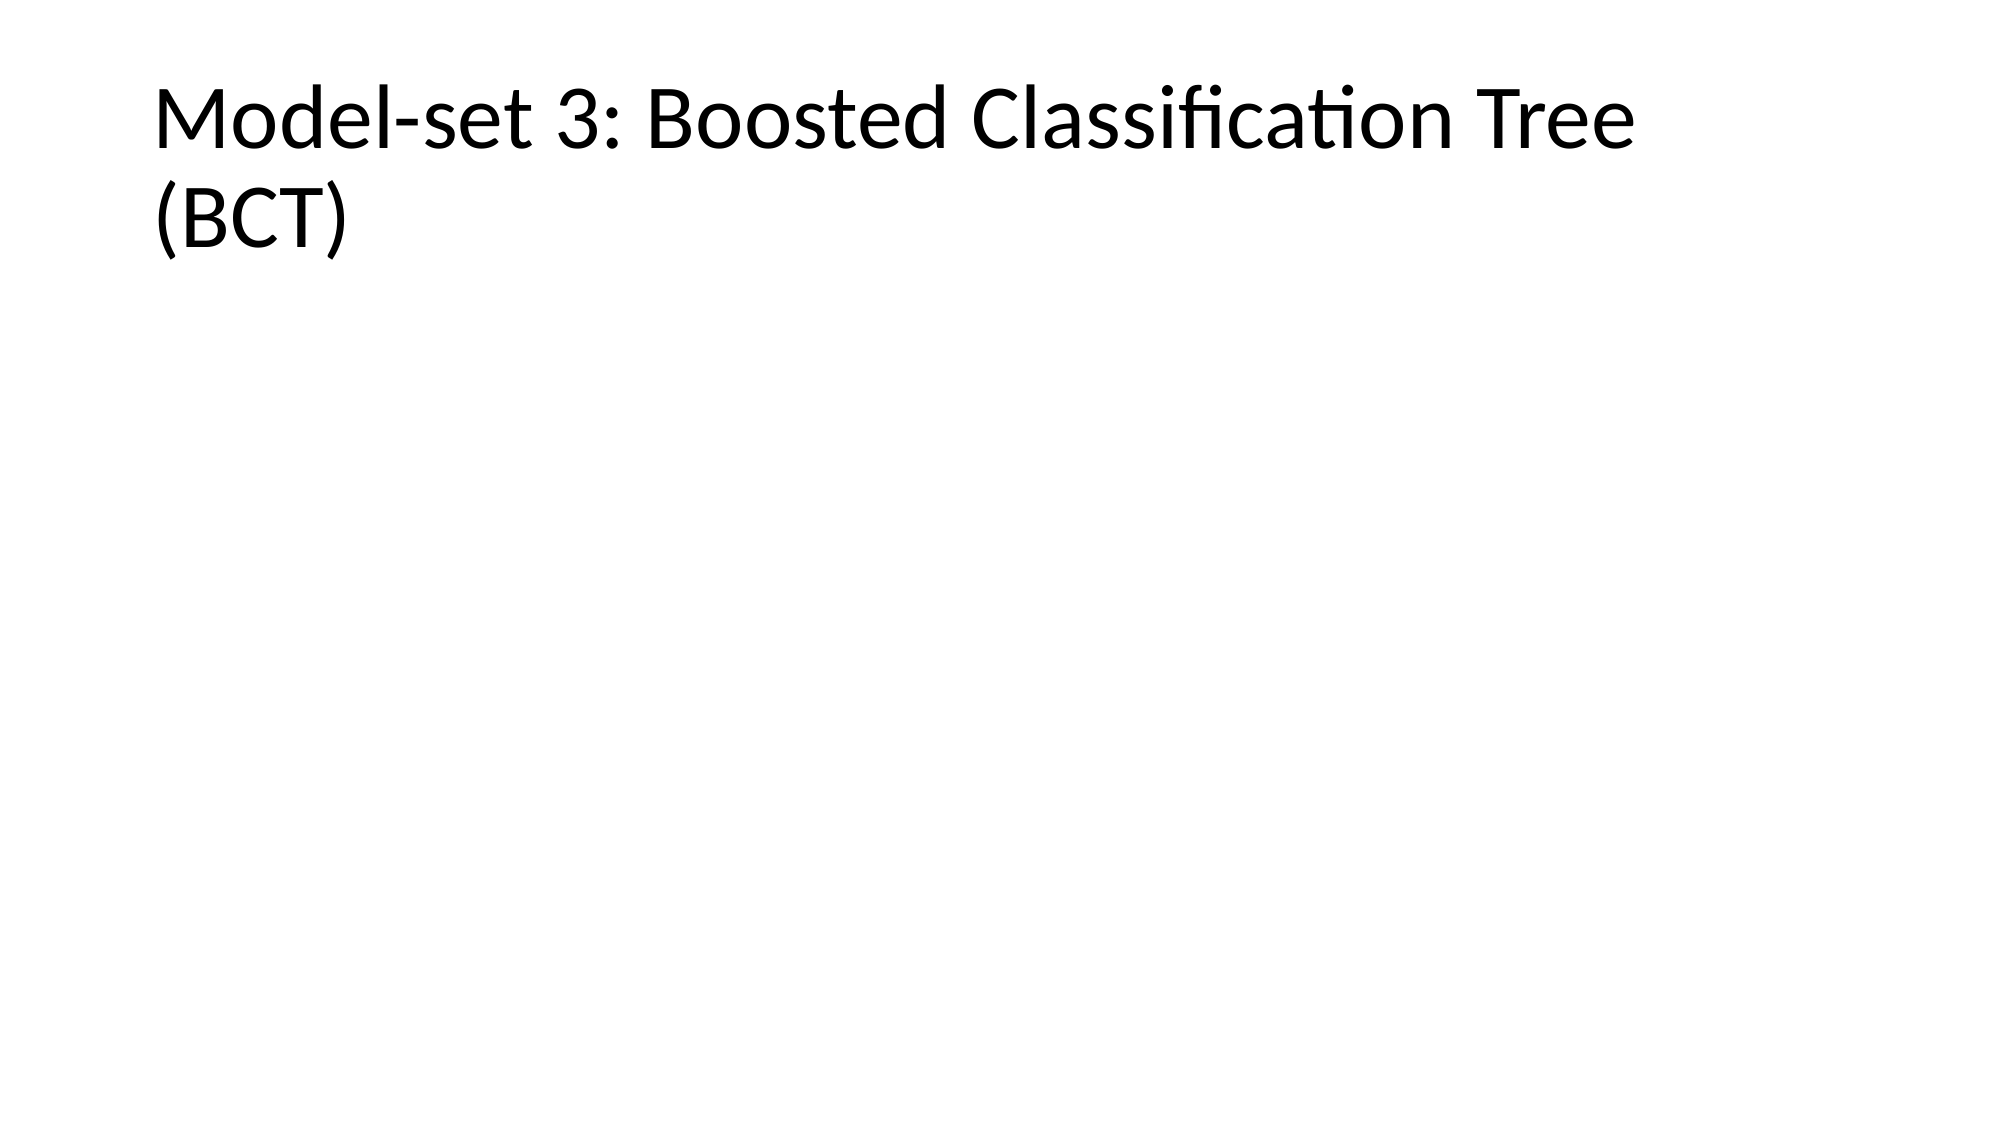

# Model-set 3: Boosted Classification Tree (BCT)